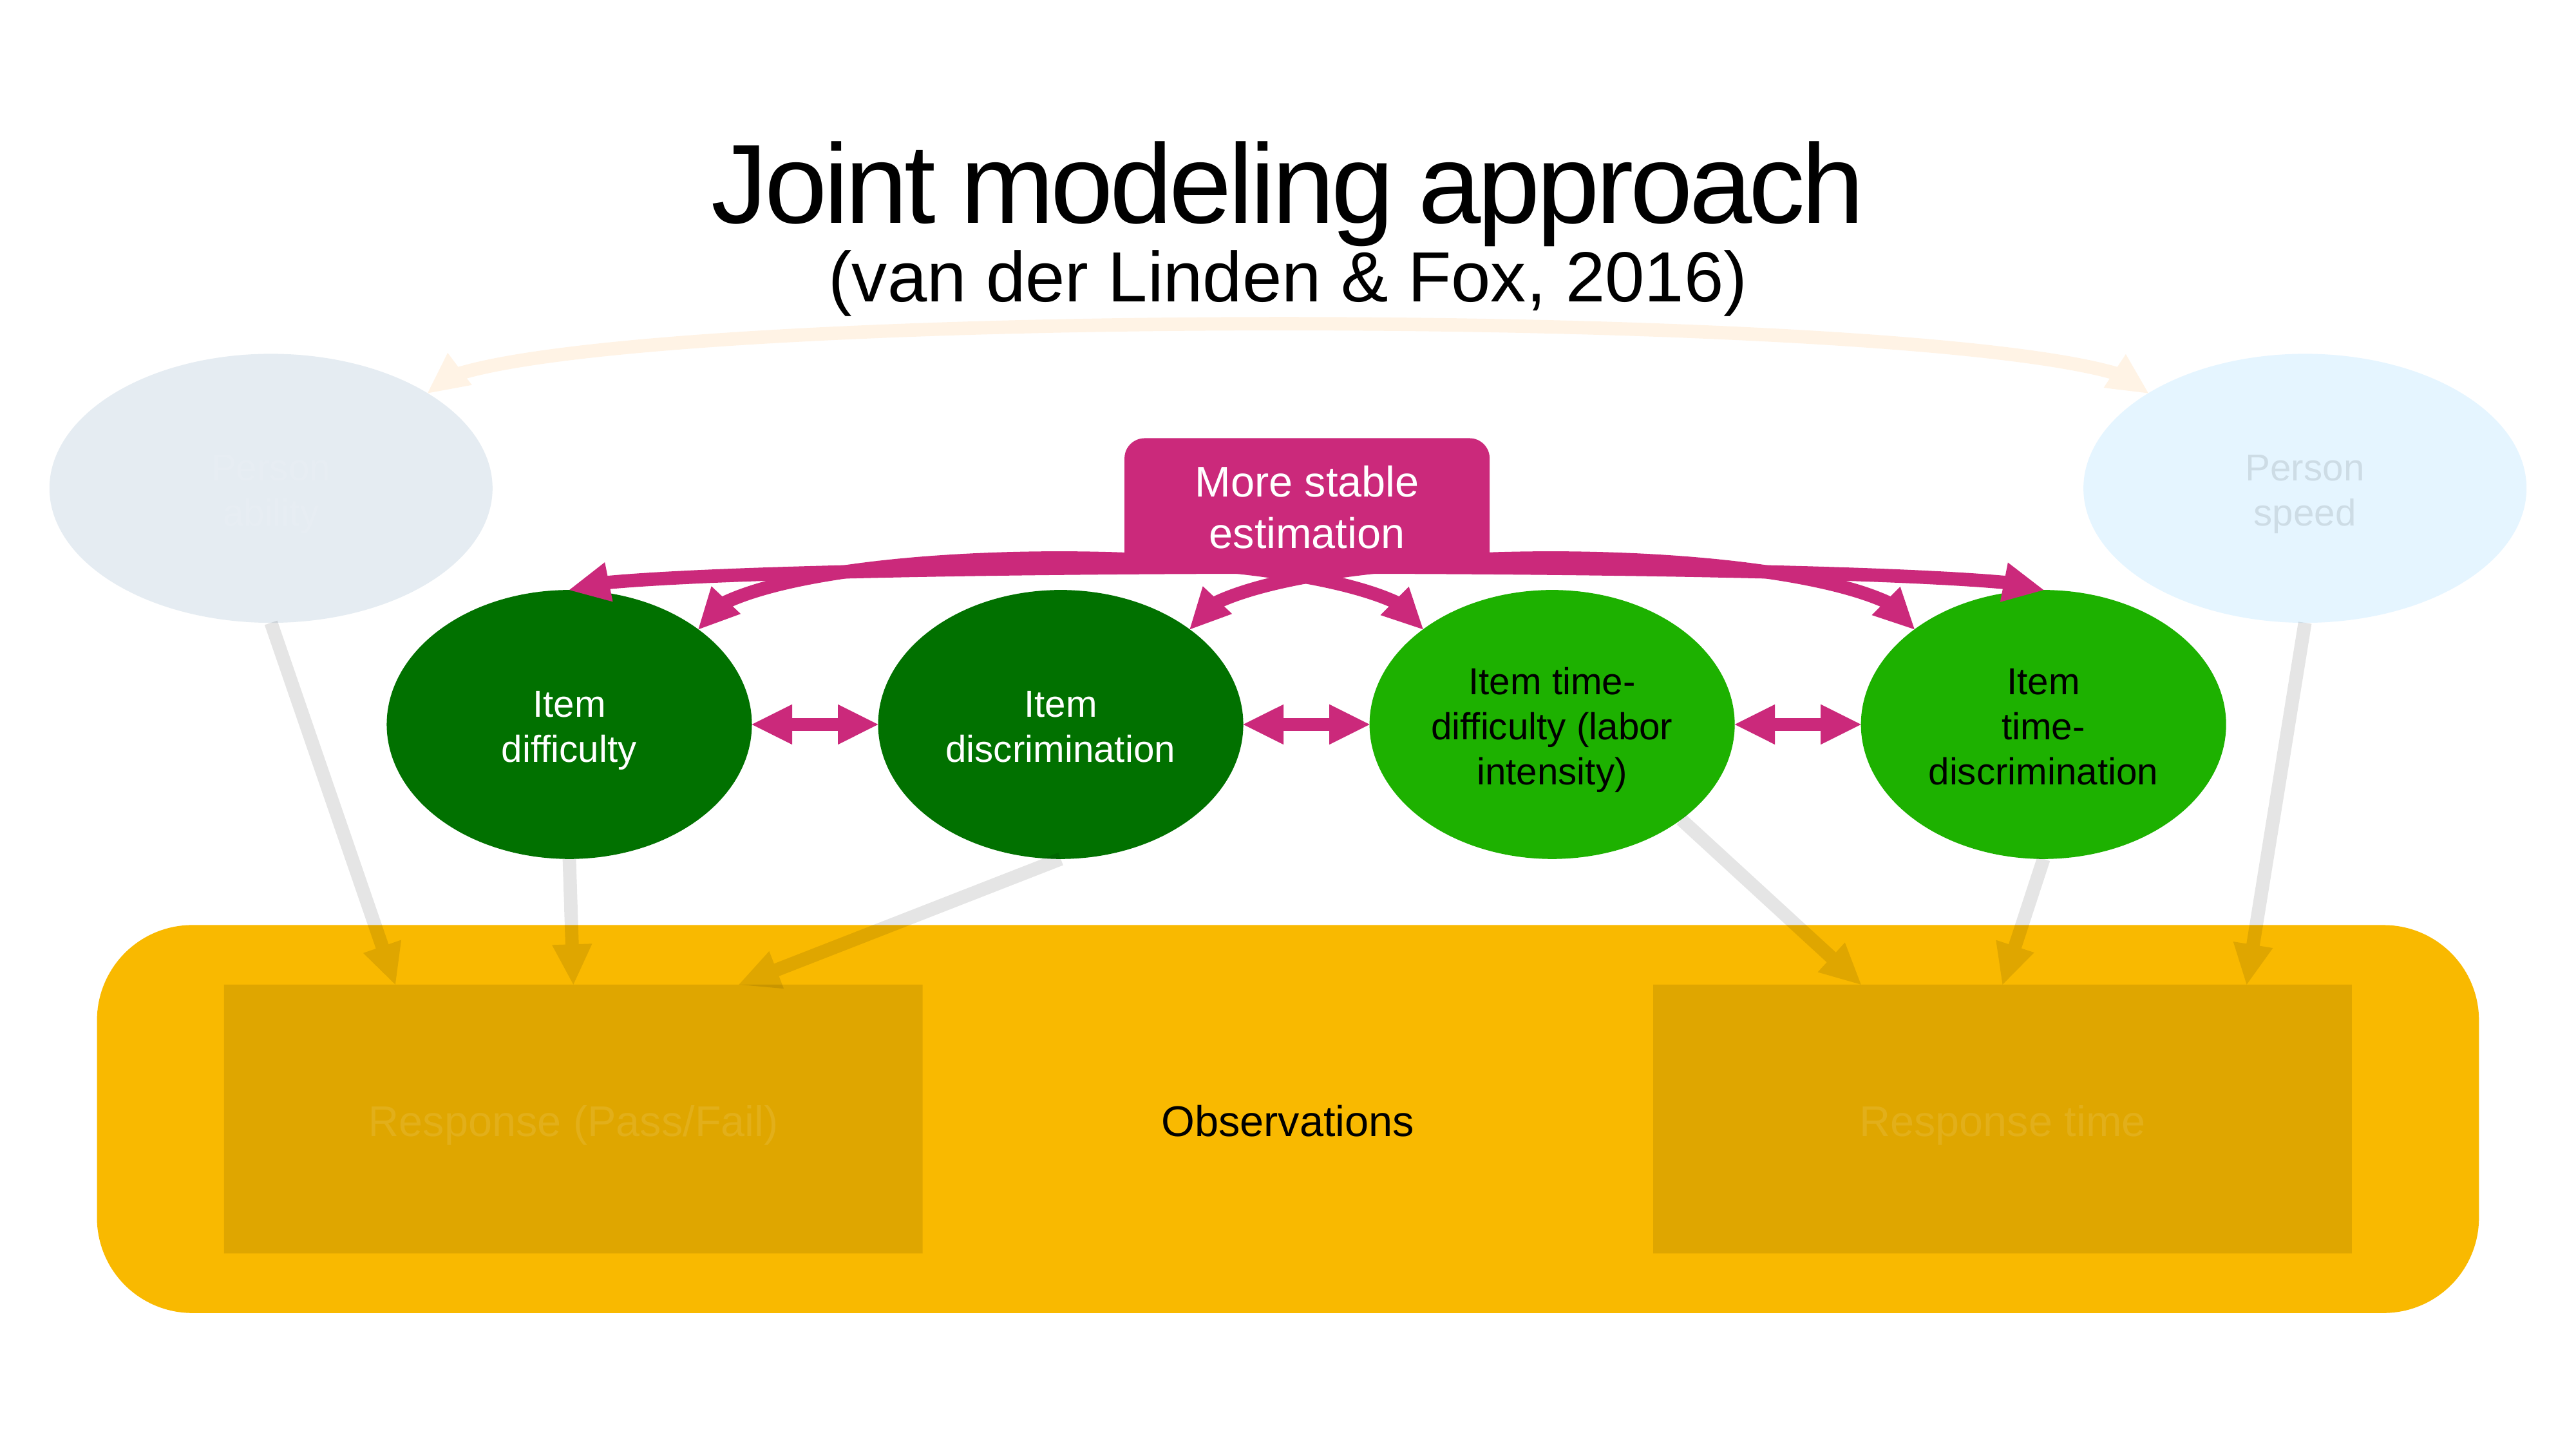

# Joint modeling approach
(van der Linden & Fox, 2016)
Person
ability
Person
speed
More stable estimation
Item time-
difficulty (labor intensity)
Item
difficulty
Item
discrimination
Item
time-discrimination
Observations
Response (Pass/Fail)
Response time